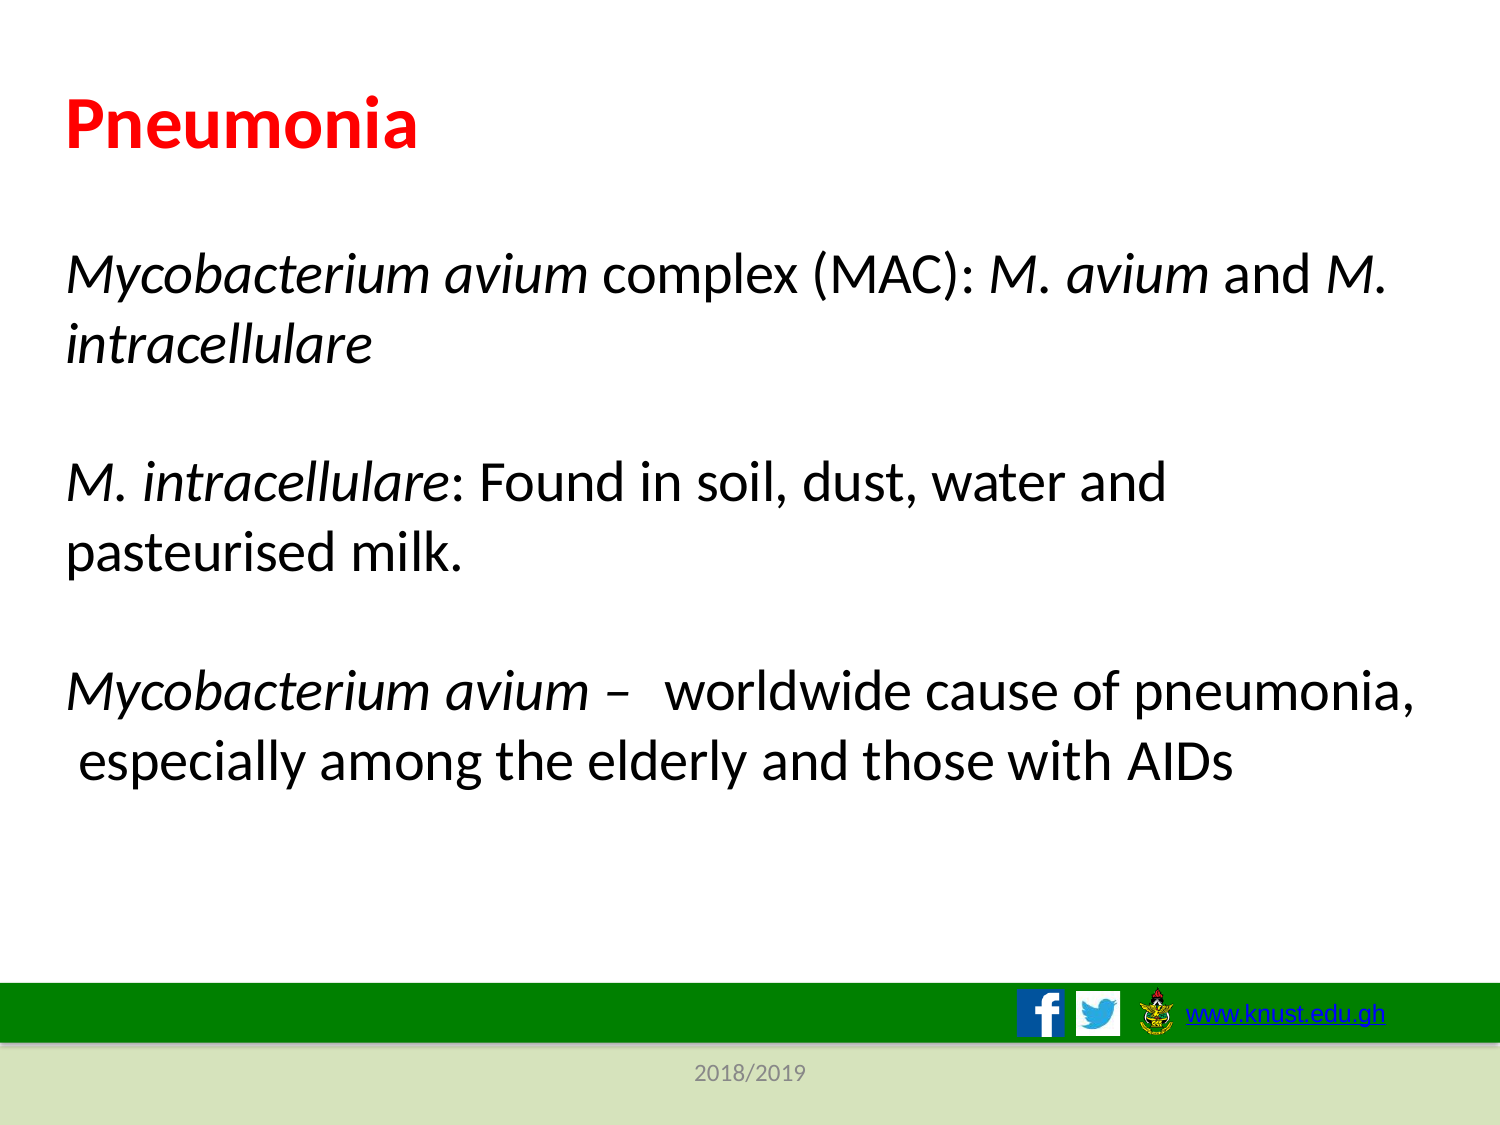

# Pneumonia
Mycobacterium avium complex (MAC): M. avium and M.  intracellulare

M. intracellulare: Found in soil, dust, water and  pasteurised milk.

Mycobacterium avium –	worldwide cause of pneumonia,  especially among the elderly and those with AIDs

www.knust.edu.gh
2018/2019